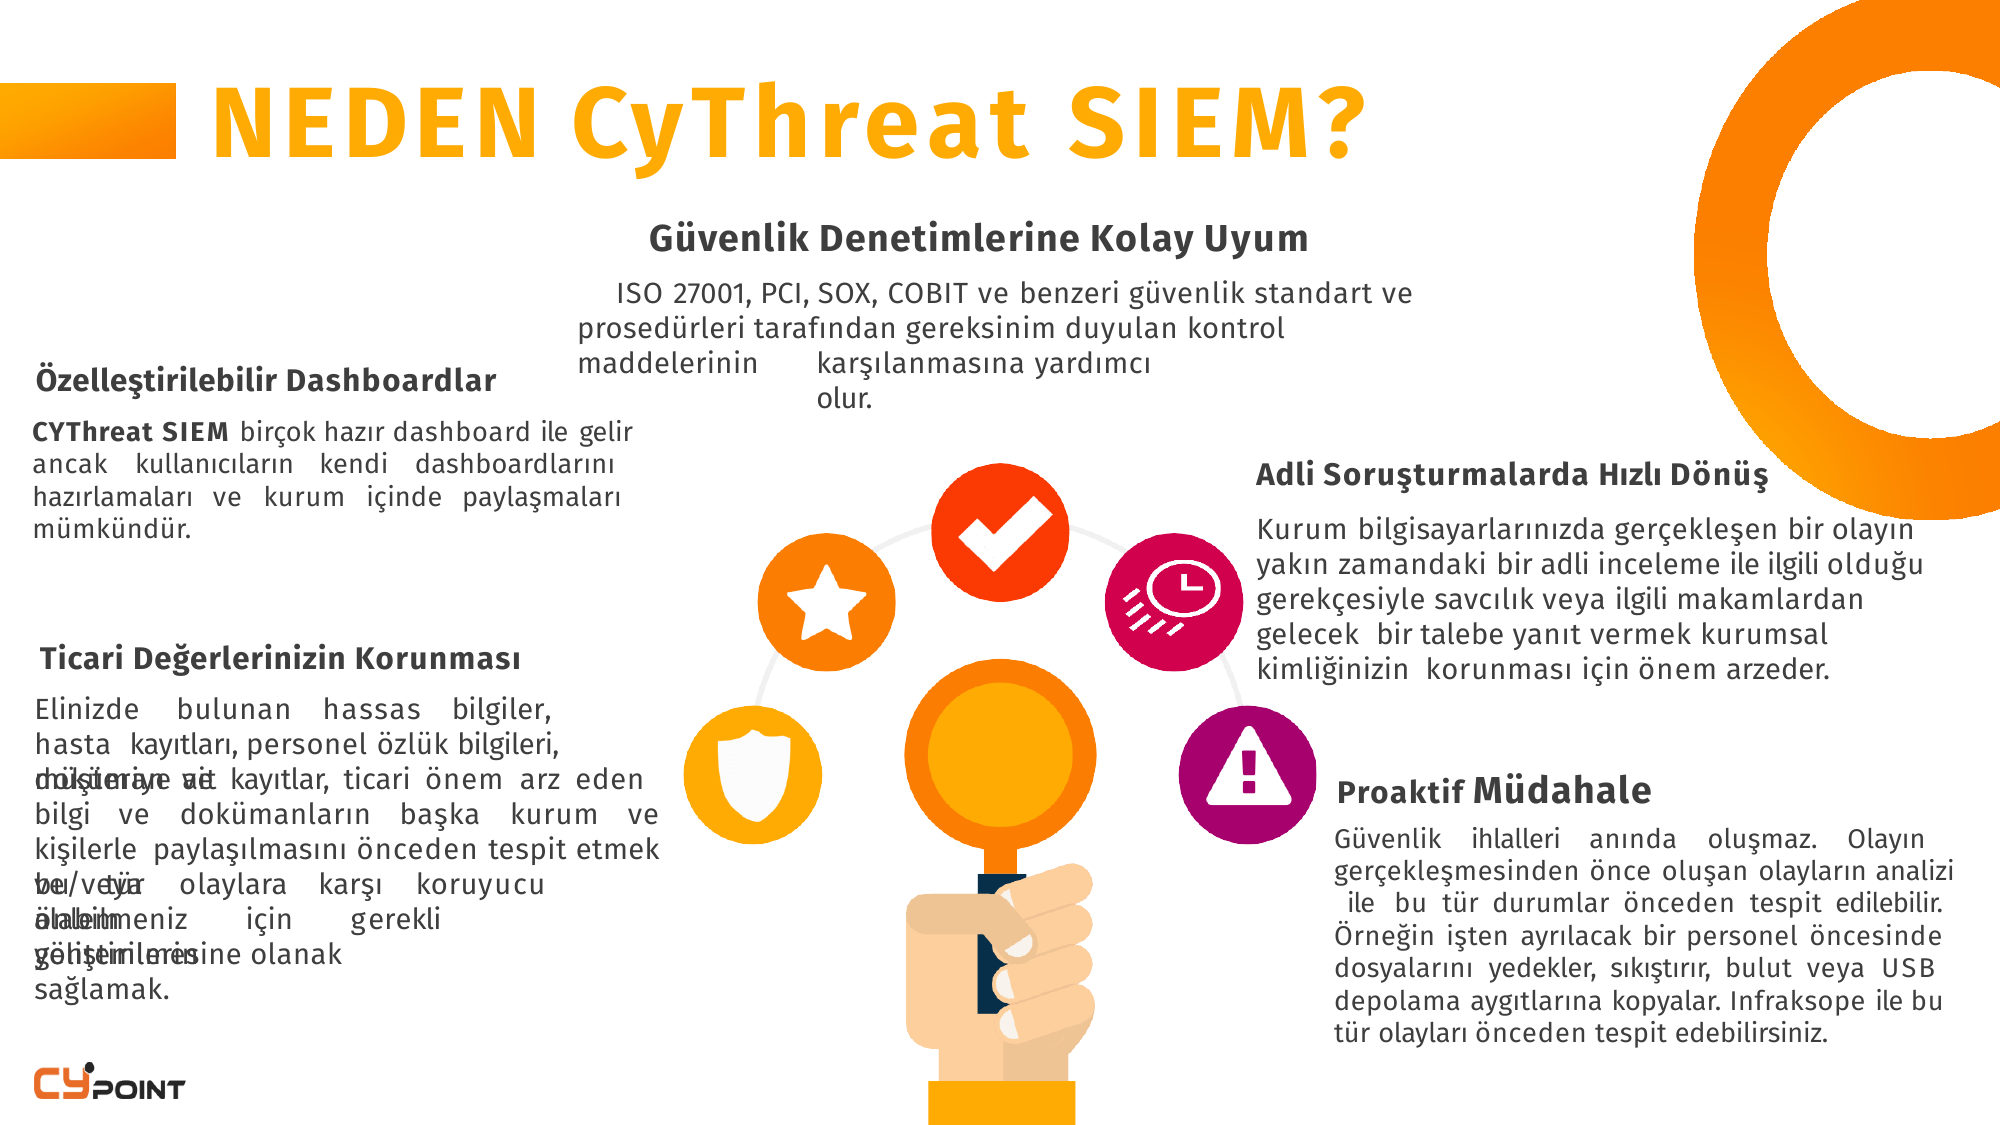

# NEDEN CyThreat SIEM?

Güvenlik Denetimlerine Kolay Uyum
ISO 27001, PCI, SOX, COBIT ve benzeri güvenlik standart ve  prosedürleri tarafından gereksinim duyulan kontrol maddelerinin
Özelleştirilebilir Dashboardlar
CYThreat SIEM birçok hazır dashboard ile gelir
karşılanmasına yardımcı olur.

Adli Soruşturmalarda Hızlı Dönüş
Kurum bilgisayarlarınızda gerçekleşen bir olayın  yakın zamandaki bir adli inceleme ile ilgili olduğu  gerekçesiyle savcılık veya ilgili makamlardan gelecek  bir talebe yanıt vermek kurumsal kimliğinizin  korunması için önem arzeder.
ancak kullanıcıların kendi dashboardlarını  hazırlamaları ve kurum içinde paylaşmaları  mümkündür.

Ticari Değerlerinizin Korunması
Elinizde	bulunan	hassas	bilgiler,	hasta  kayıtları, personel özlük bilgileri, müşteriye ait
Proaktif Müdahale
Güvenlik ihlalleri anında oluşmaz. Olayın  gerçekleşmesinden önce oluşan olayların analizi  ile bu tür durumlar önceden tespit edilebilir.  Örneğin işten ayrılacak bir personel öncesinde  dosyalarını yedekler, sıkıştırır, bulut veya USB  depolama aygıtlarına kopyalar. Infraksope ile bu  tür olayları önceden tespit edebilirsiniz.
doküman ve kayıtlar, ticari önem arz eden  bilgi ve dokümanların başka kurum ve kişilerle  paylaşılmasını önceden tespit etmek ve/veya
bu	tür	olaylara	karşı	koruyucu	önlem
alabilmeniz	için	gerekli	yöntemlerin
geliştirilmesine olanak sağlamak.